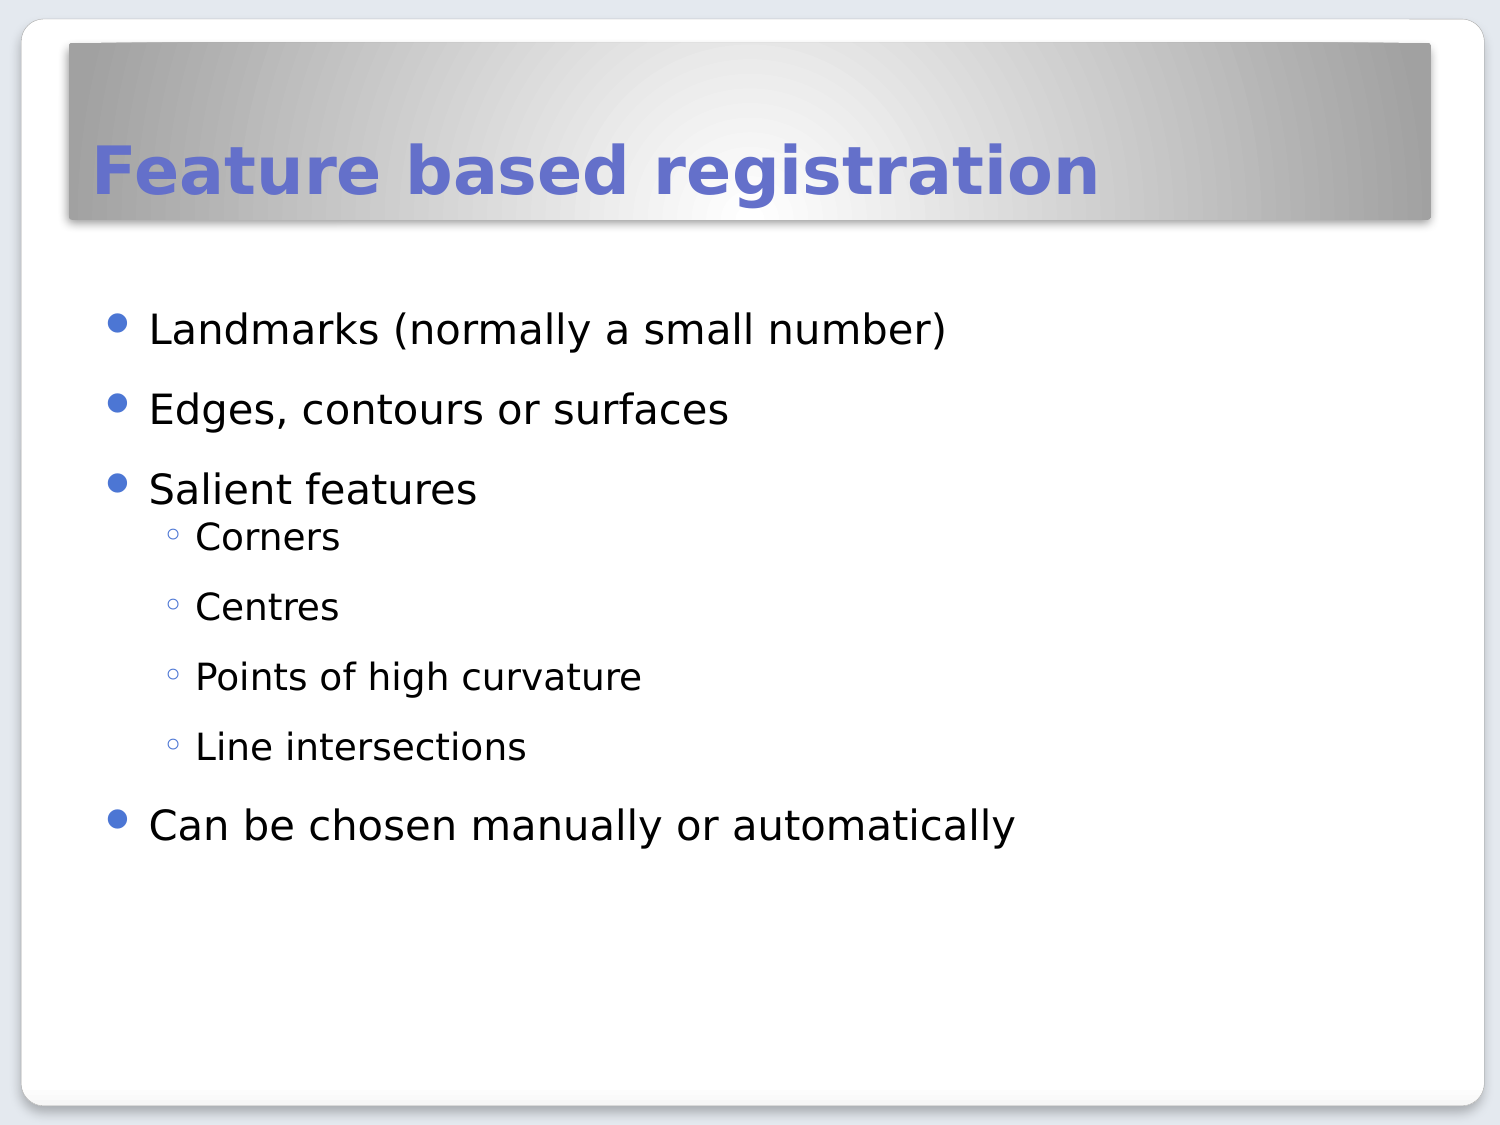

# Feature based registration
Landmarks (normally a small number)
Edges, contours or surfaces
Salient features
Corners
Centres
Points of high curvature
Line intersections
Can be chosen manually or automatically